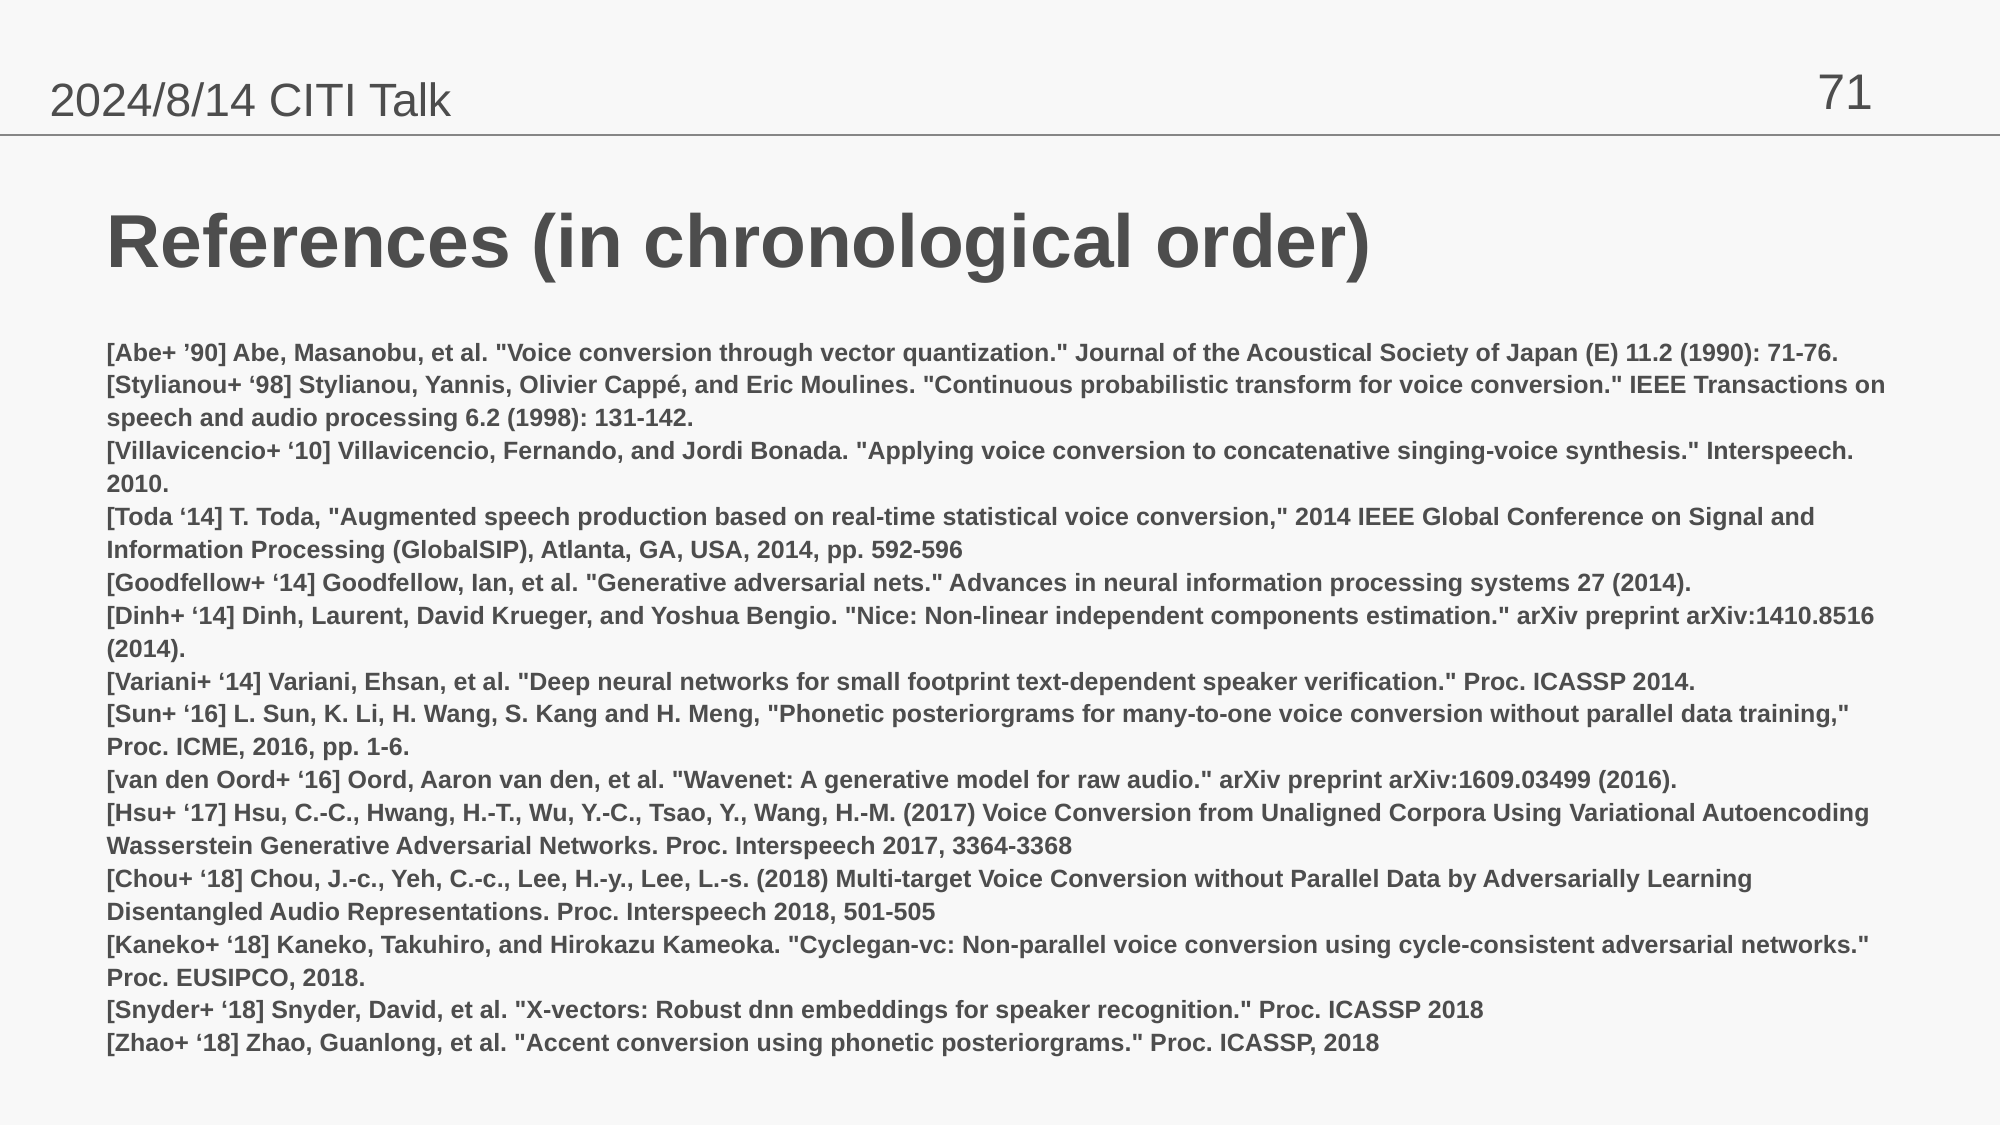

2024/8/14 CITI Talk
# References (in chronological order)
[Abe+ ’90] Abe, Masanobu, et al. "Voice conversion through vector quantization." Journal of the Acoustical Society of Japan (E) 11.2 (1990): 71-76.
[Stylianou+ ‘98] Stylianou, Yannis, Olivier Cappé, and Eric Moulines. "Continuous probabilistic transform for voice conversion." IEEE Transactions on speech and audio processing 6.2 (1998): 131-142.
[Villavicencio+ ‘10] Villavicencio, Fernando, and Jordi Bonada. "Applying voice conversion to concatenative singing-voice synthesis." Interspeech. 2010.
[Toda ‘14] T. Toda, "Augmented speech production based on real-time statistical voice conversion," 2014 IEEE Global Conference on Signal and Information Processing (GlobalSIP), Atlanta, GA, USA, 2014, pp. 592-596
[Goodfellow+ ‘14] Goodfellow, Ian, et al. "Generative adversarial nets." Advances in neural information processing systems 27 (2014).
[Dinh+ ‘14] Dinh, Laurent, David Krueger, and Yoshua Bengio. "Nice: Non-linear independent components estimation." arXiv preprint arXiv:1410.8516 (2014).
[Variani+ ‘14] Variani, Ehsan, et al. "Deep neural networks for small footprint text-dependent speaker verification." Proc. ICASSP 2014.
[Sun+ ‘16] L. Sun, K. Li, H. Wang, S. Kang and H. Meng, "Phonetic posteriorgrams for many-to-one voice conversion without parallel data training," Proc. ICME, 2016, pp. 1-6.
[van den Oord+ ‘16] Oord, Aaron van den, et al. "Wavenet: A generative model for raw audio." arXiv preprint arXiv:1609.03499 (2016).
[Hsu+ ‘17] Hsu, C.-C., Hwang, H.-T., Wu, Y.-C., Tsao, Y., Wang, H.-M. (2017) Voice Conversion from Unaligned Corpora Using Variational Autoencoding Wasserstein Generative Adversarial Networks. Proc. Interspeech 2017, 3364-3368
[Chou+ ‘18] Chou, J.-c., Yeh, C.-c., Lee, H.-y., Lee, L.-s. (2018) Multi-target Voice Conversion without Parallel Data by Adversarially Learning Disentangled Audio Representations. Proc. Interspeech 2018, 501-505
[Kaneko+ ‘18] Kaneko, Takuhiro, and Hirokazu Kameoka. "Cyclegan-vc: Non-parallel voice conversion using cycle-consistent adversarial networks." Proc. EUSIPCO, 2018.
[Snyder+ ‘18] Snyder, David, et al. "X-vectors: Robust dnn embeddings for speaker recognition." Proc. ICASSP 2018
[Zhao+ ‘18] Zhao, Guanlong, et al. "Accent conversion using phonetic posteriorgrams." Proc. ICASSP, 2018